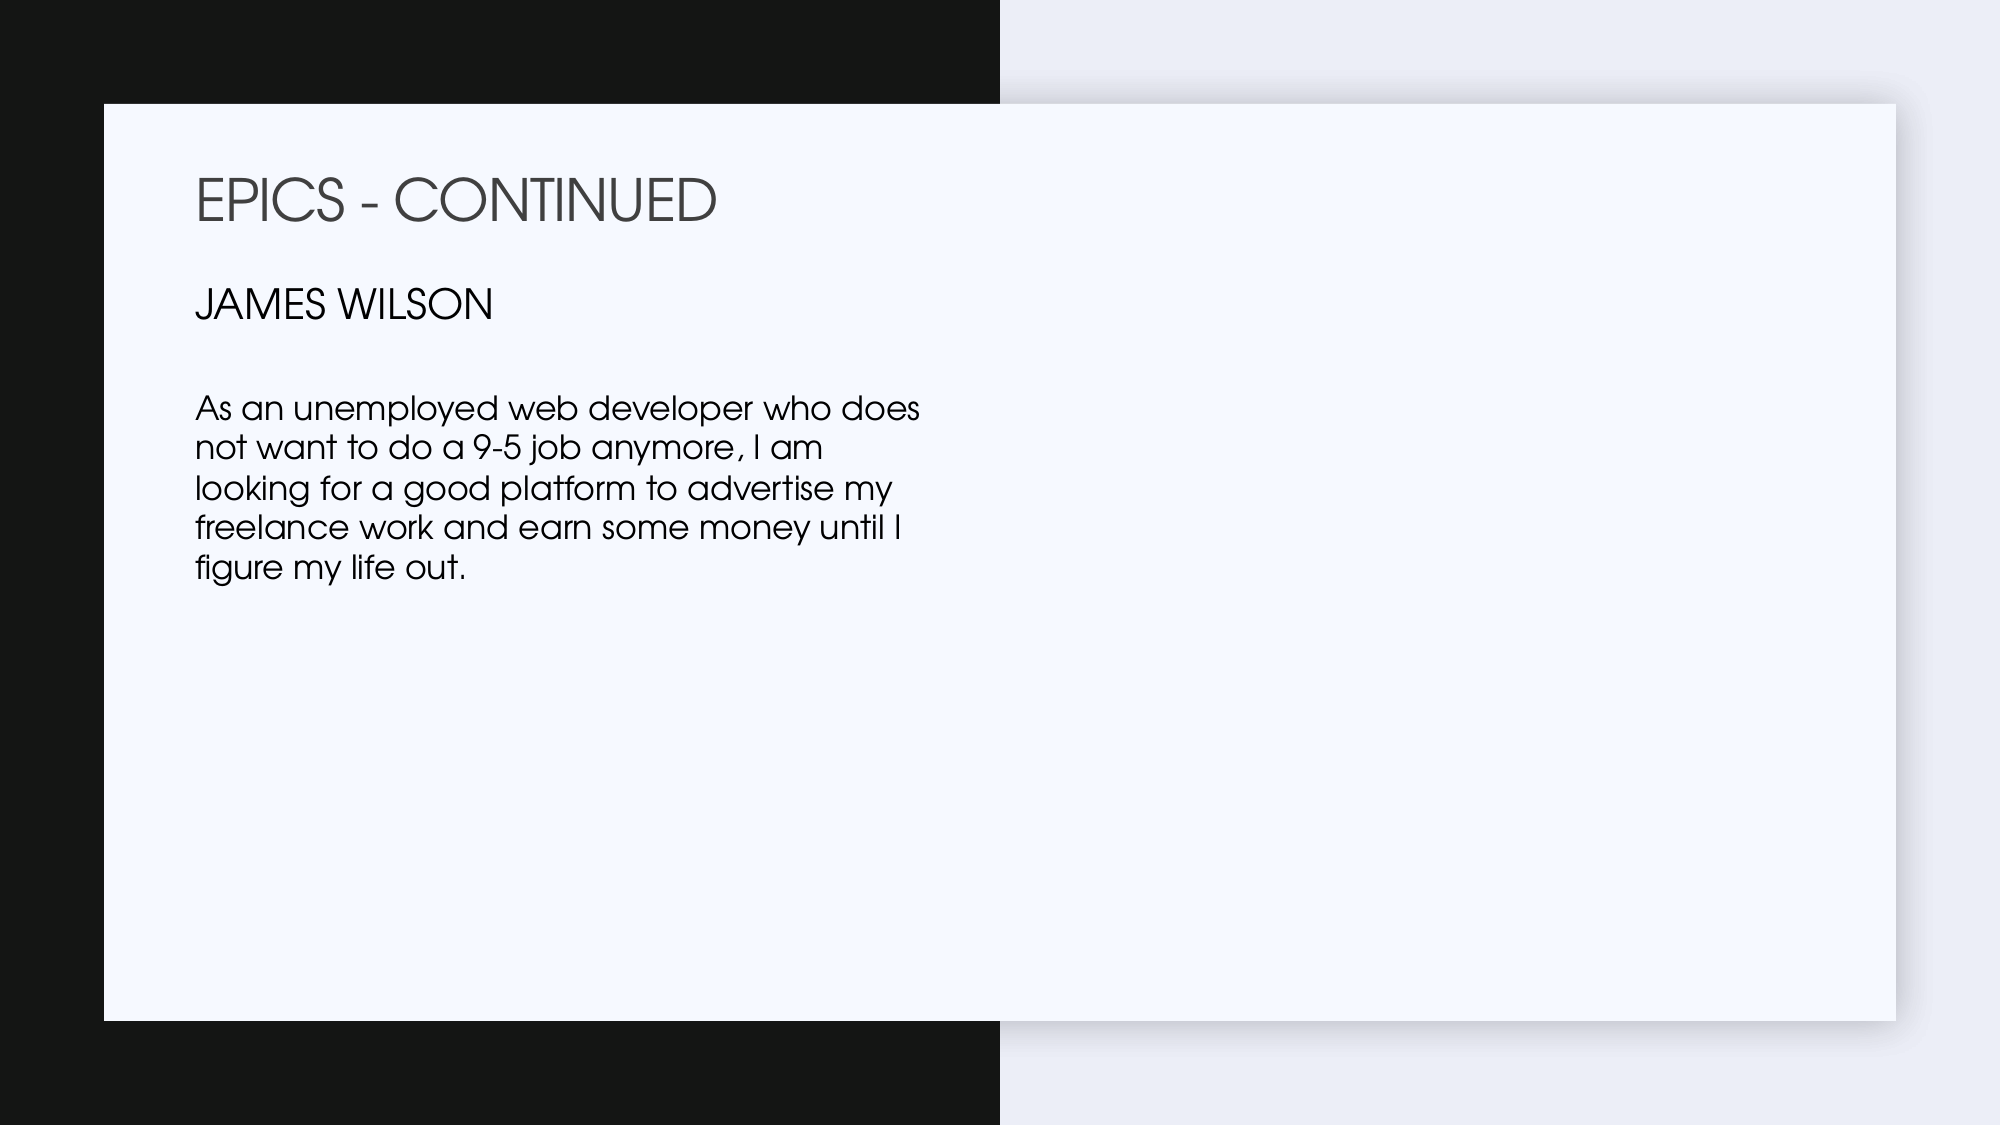

# EPICS - CONTINUED
James Wilson
As an unemployed web developer who does not want to do a 9-5 job anymore, I am looking for a good platform to advertise my freelance work and earn some money until I figure my life out.